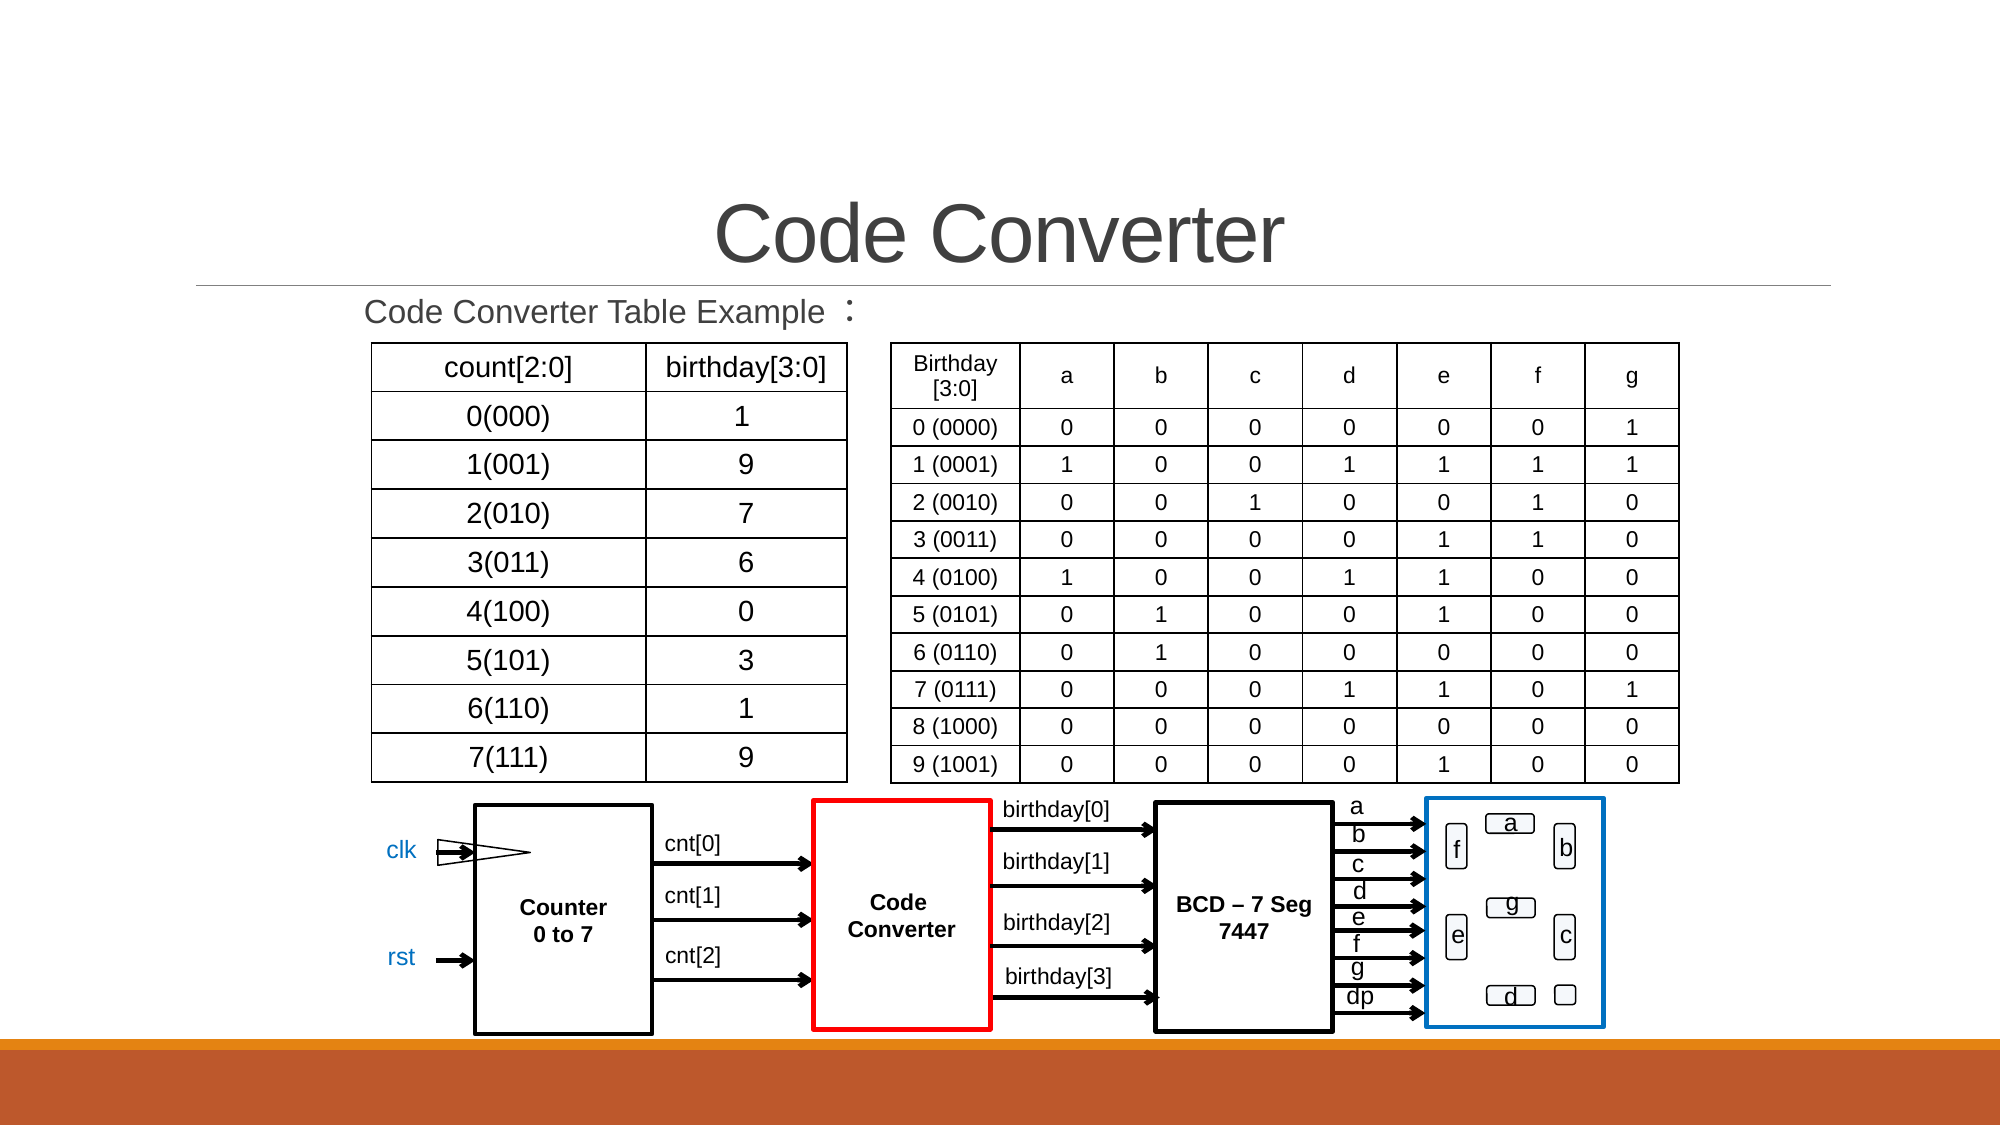

Code Converter
Code Converter Table Example：
| Birthday [3:0] | a | b | c | d | e | f | g |
| --- | --- | --- | --- | --- | --- | --- | --- |
| 0 (0000) | 0 | 0 | 0 | 0 | 0 | 0 | 1 |
| 1 (0001) | 1 | 0 | 0 | 1 | 1 | 1 | 1 |
| 2 (0010) | 0 | 0 | 1 | 0 | 0 | 1 | 0 |
| 3 (0011) | 0 | 0 | 0 | 0 | 1 | 1 | 0 |
| 4 (0100) | 1 | 0 | 0 | 1 | 1 | 0 | 0 |
| 5 (0101) | 0 | 1 | 0 | 0 | 1 | 0 | 0 |
| 6 (0110) | 0 | 1 | 0 | 0 | 0 | 0 | 0 |
| 7 (0111) | 0 | 0 | 0 | 1 | 1 | 0 | 1 |
| 8 (1000) | 0 | 0 | 0 | 0 | 0 | 0 | 0 |
| 9 (1001) | 0 | 0 | 0 | 0 | 1 | 0 | 0 |
| count[2:0] | birthday[3:0] |
| --- | --- |
| 0(000) | 1 |
| 1(001) | 9 |
| 2(010) | 7 |
| 3(011) | 6 |
| 4(100) | 0 |
| 5(101) | 3 |
| 6(110) | 1 |
| 7(111) | 9 |
a
birthday[0]

a
Code
Converter

BCD – 7 Seg
7447
Counter
0 to 7

b
cnt[0]

b
f
clk
birthday[1]
c
d
cnt[1]
g

e
birthday[2]
e
c

f
rst
cnt[2]
g
birthday[3]
dp
d